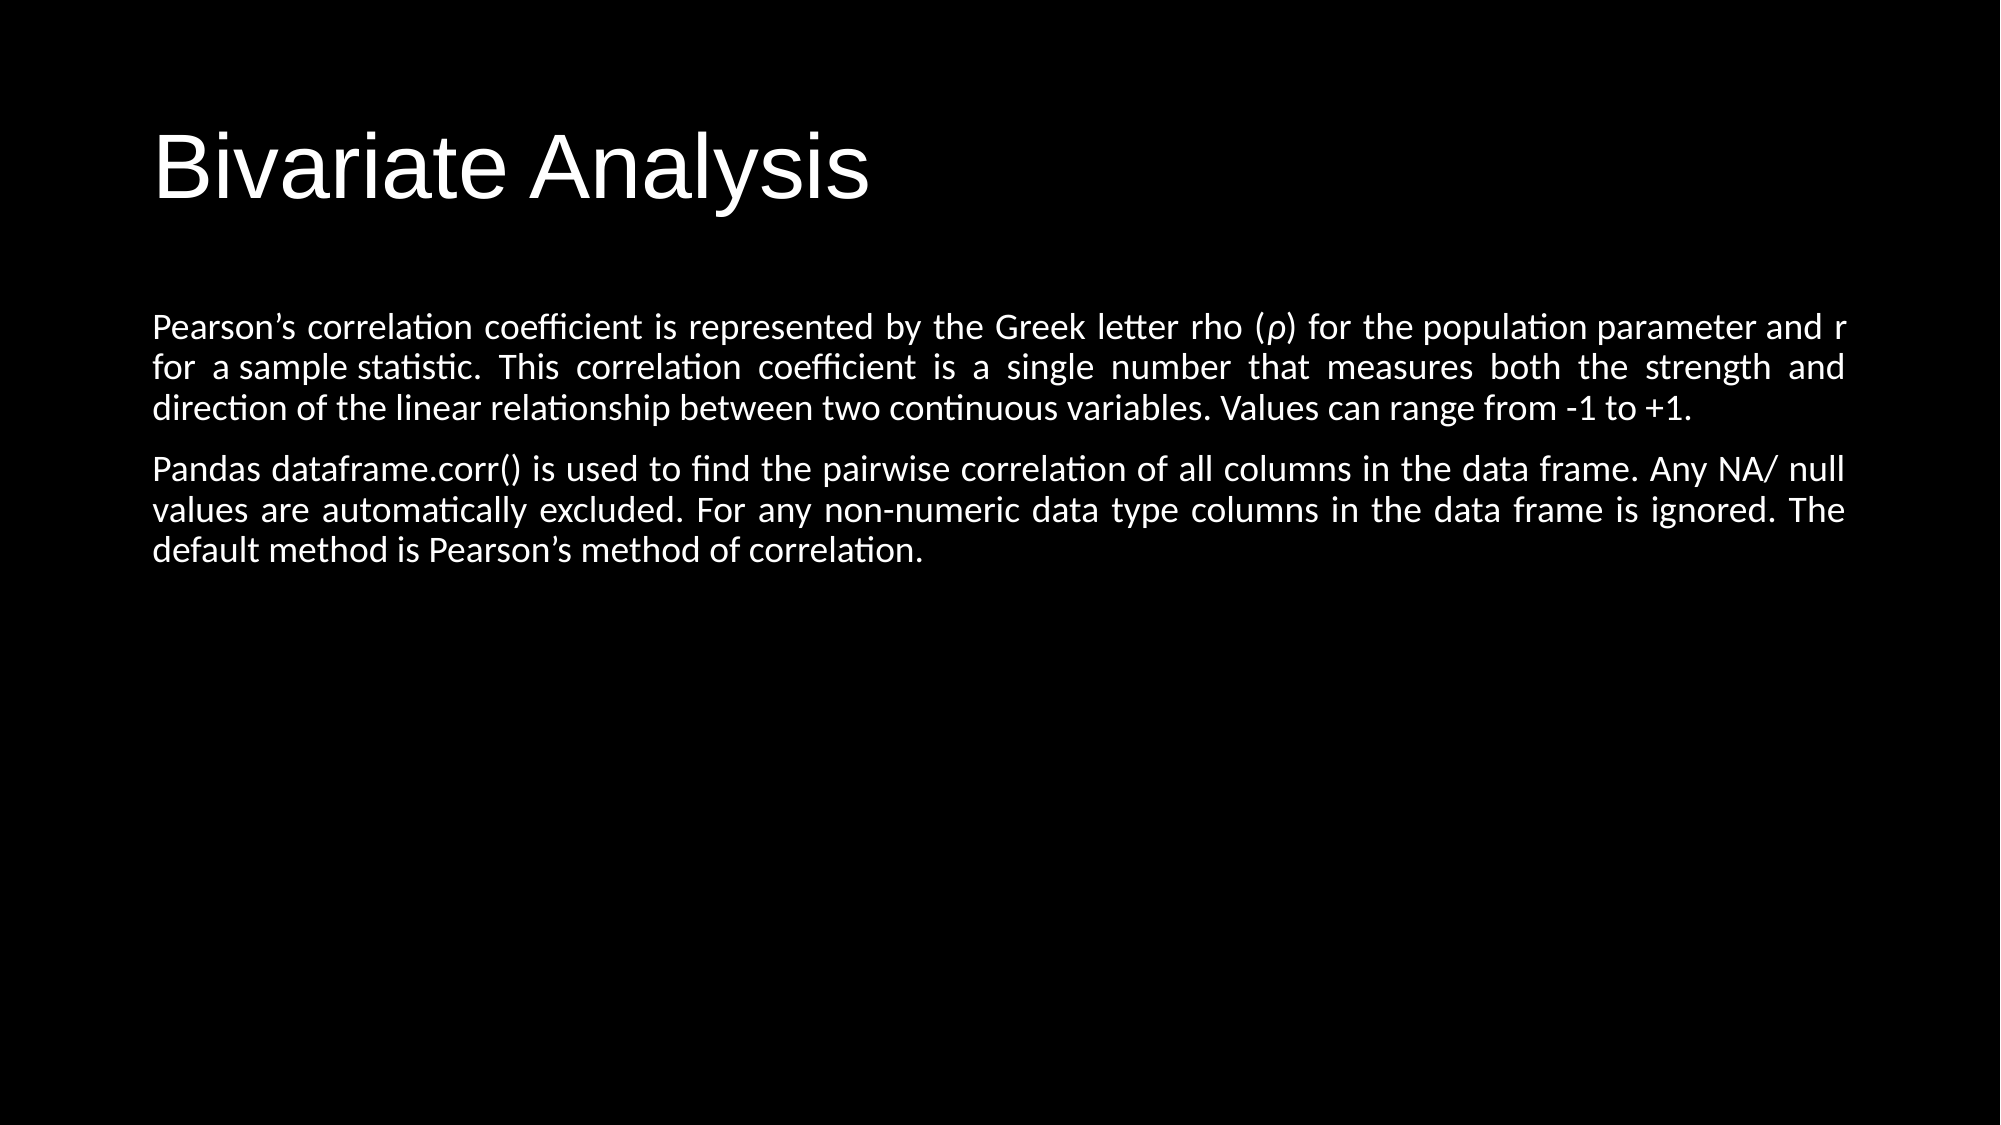

# Bivariate Analysis
Pearson’s correlation coefficient is represented by the Greek letter rho (ρ) for the population parameter and r for a sample statistic. This correlation coefficient is a single number that measures both the strength and direction of the linear relationship between two continuous variables. Values can range from -1 to +1.
Pandas dataframe.corr() is used to find the pairwise correlation of all columns in the data frame. Any NA/ null values are automatically excluded. For any non-numeric data type columns in the data frame is ignored. The default method is Pearson’s method of correlation.